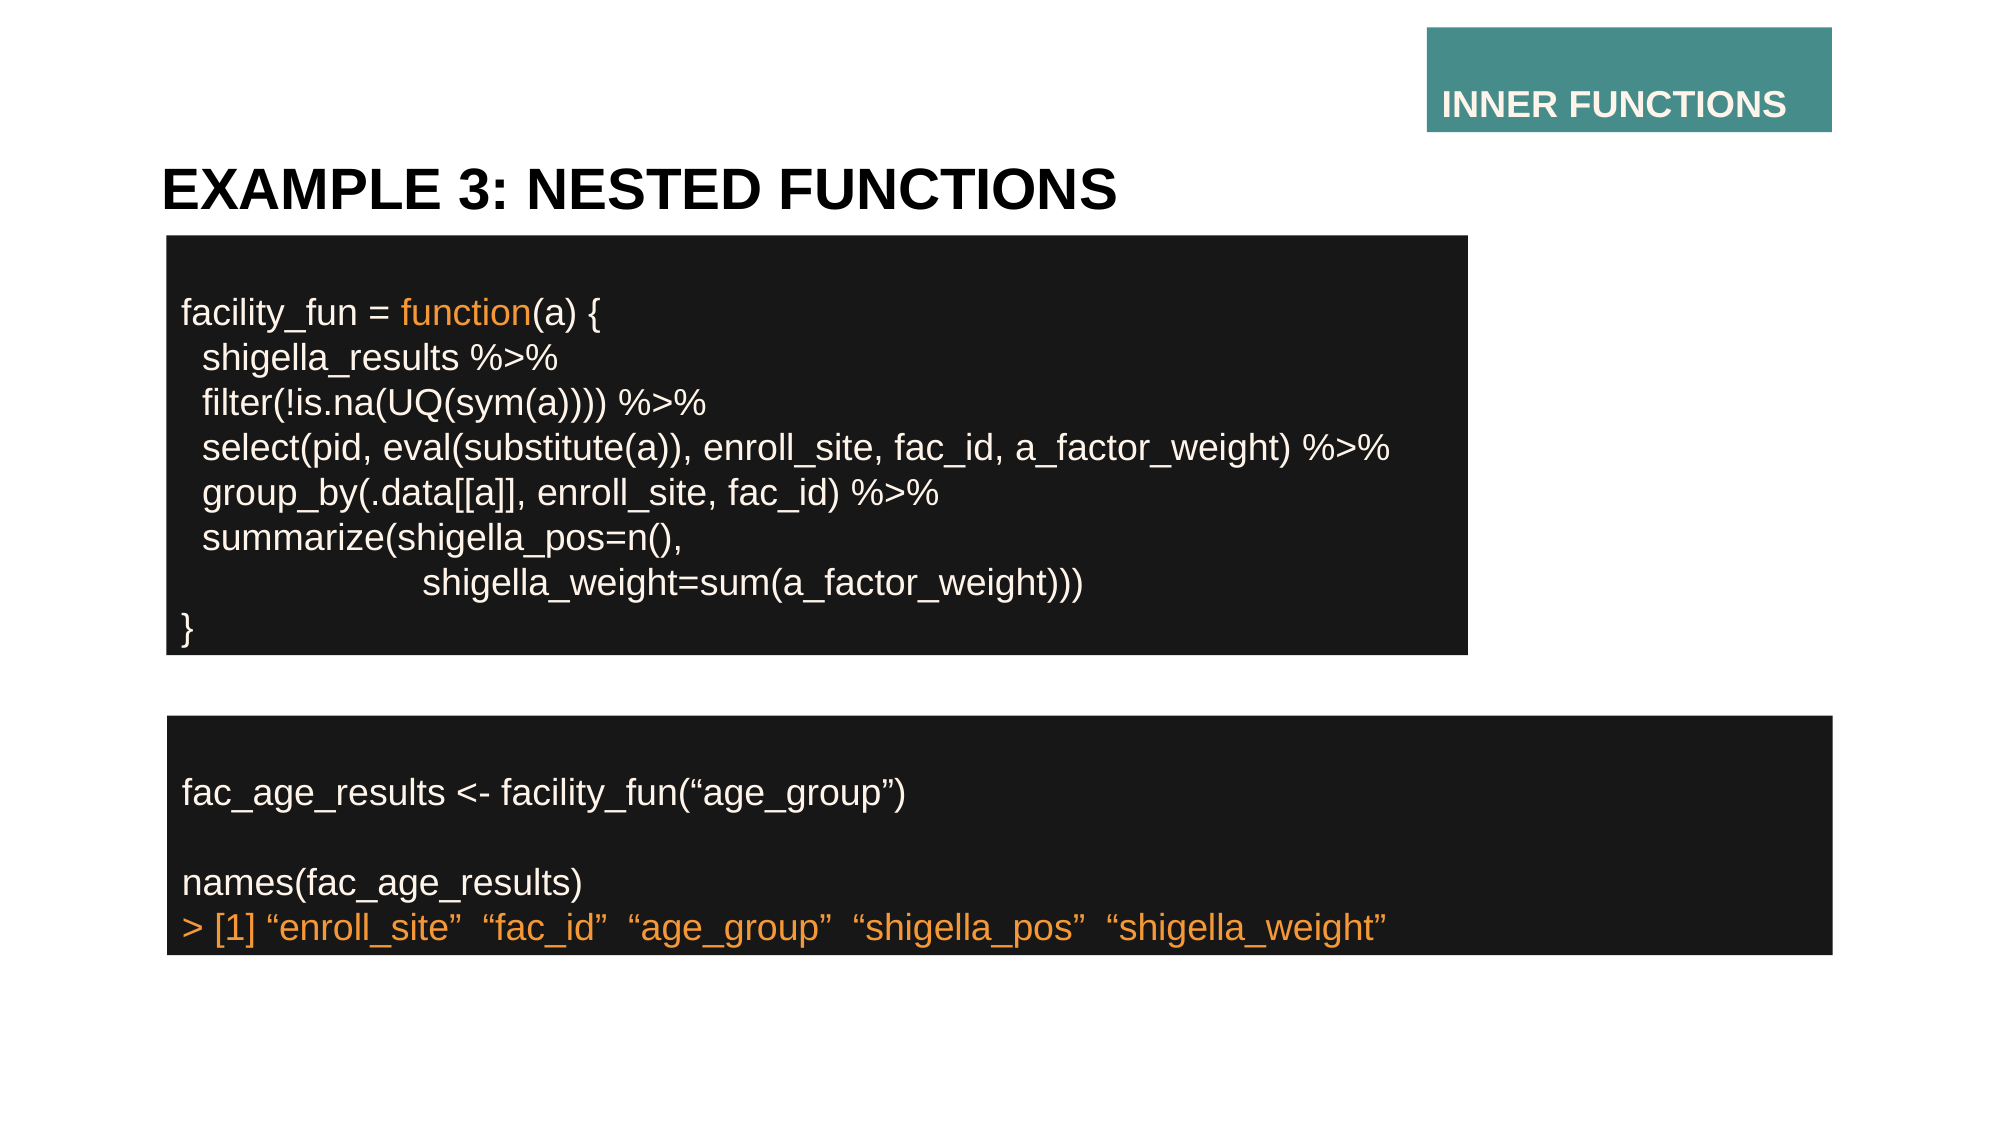

# Example 3: nested functions

INNER FUNCTIONS

facility_fun = function(a) {
  shigella_results %>%
  filter(!is.na(UQ(sym(a)))) %>%
  select(pid, eval(substitute(a)), enroll_site, fac_id, a_factor_weight) %>%
  group_by(.data[[a]], enroll_site, fac_id) %>%
  summarize(shigella_pos=n(),
                       shigella_weight=sum(a_factor_weight)))
}

fac_age_results <- facility_fun(“age_group”)

names(fac_age_results)
> [1] “enroll_site”  “fac_id”  “age_group”  “shigella_pos”  “shigella_weight”